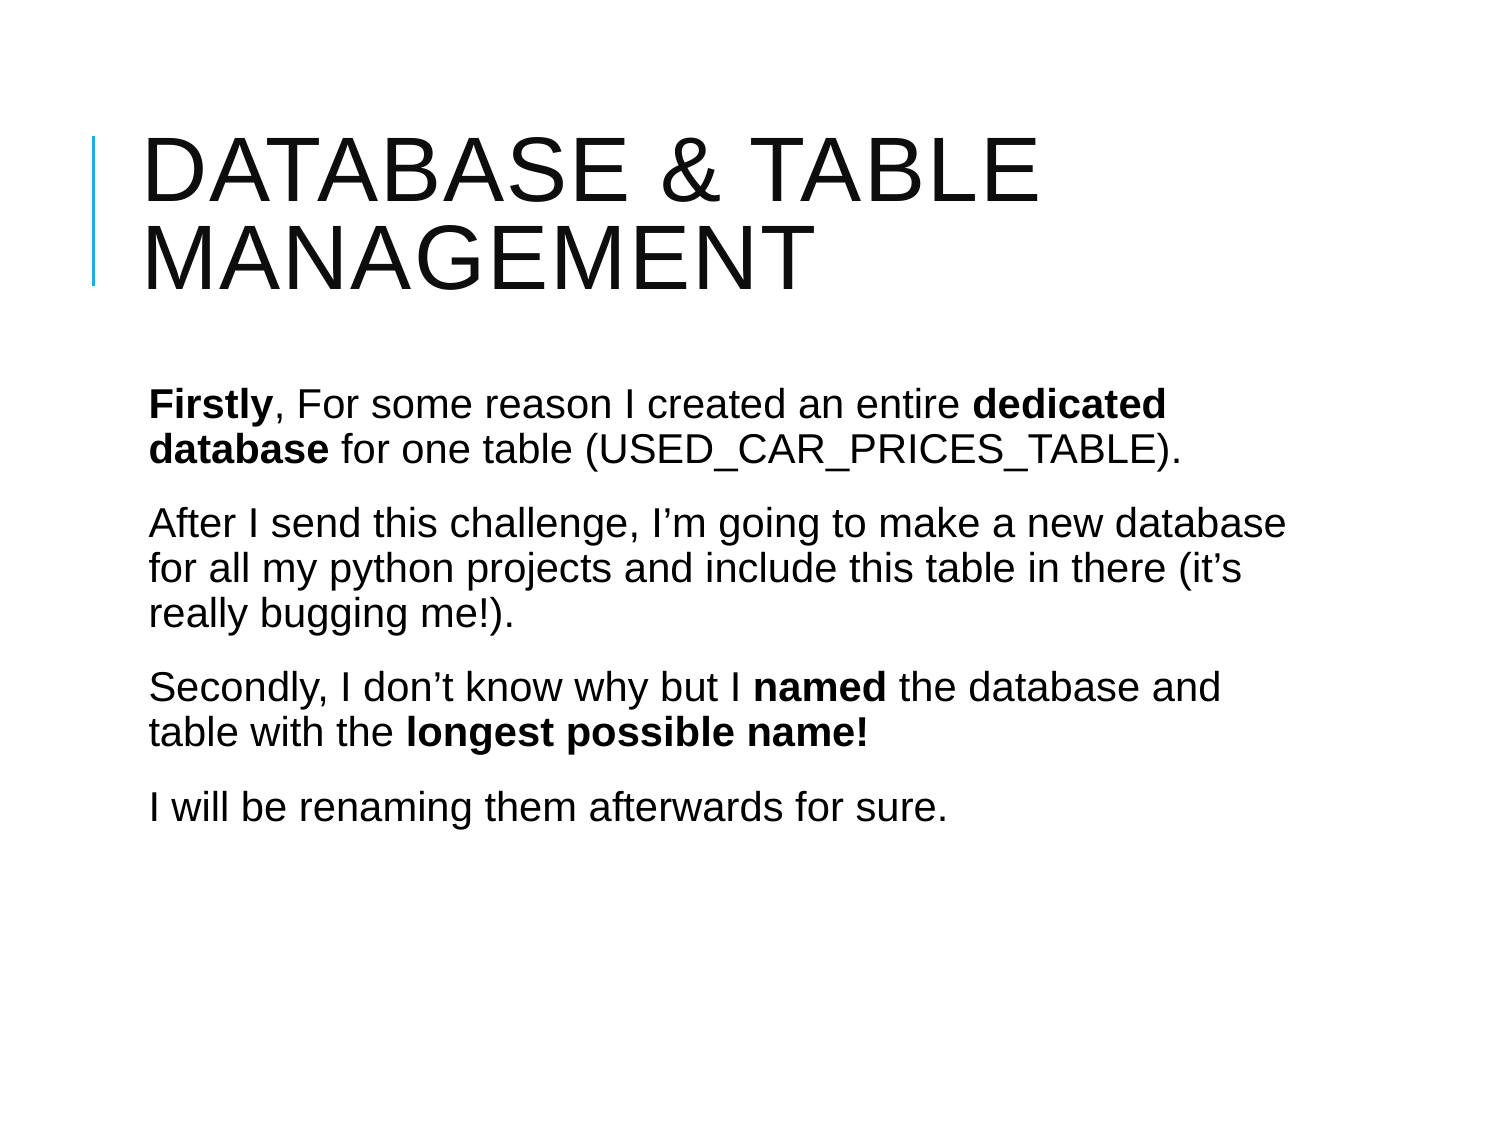

# Database & table management
Firstly, For some reason I created an entire dedicated database for one table (USED_CAR_PRICES_TABLE).
After I send this challenge, I’m going to make a new database for all my python projects and include this table in there (it’s really bugging me!).
Secondly, I don’t know why but I named the database and table with the longest possible name!
I will be renaming them afterwards for sure.